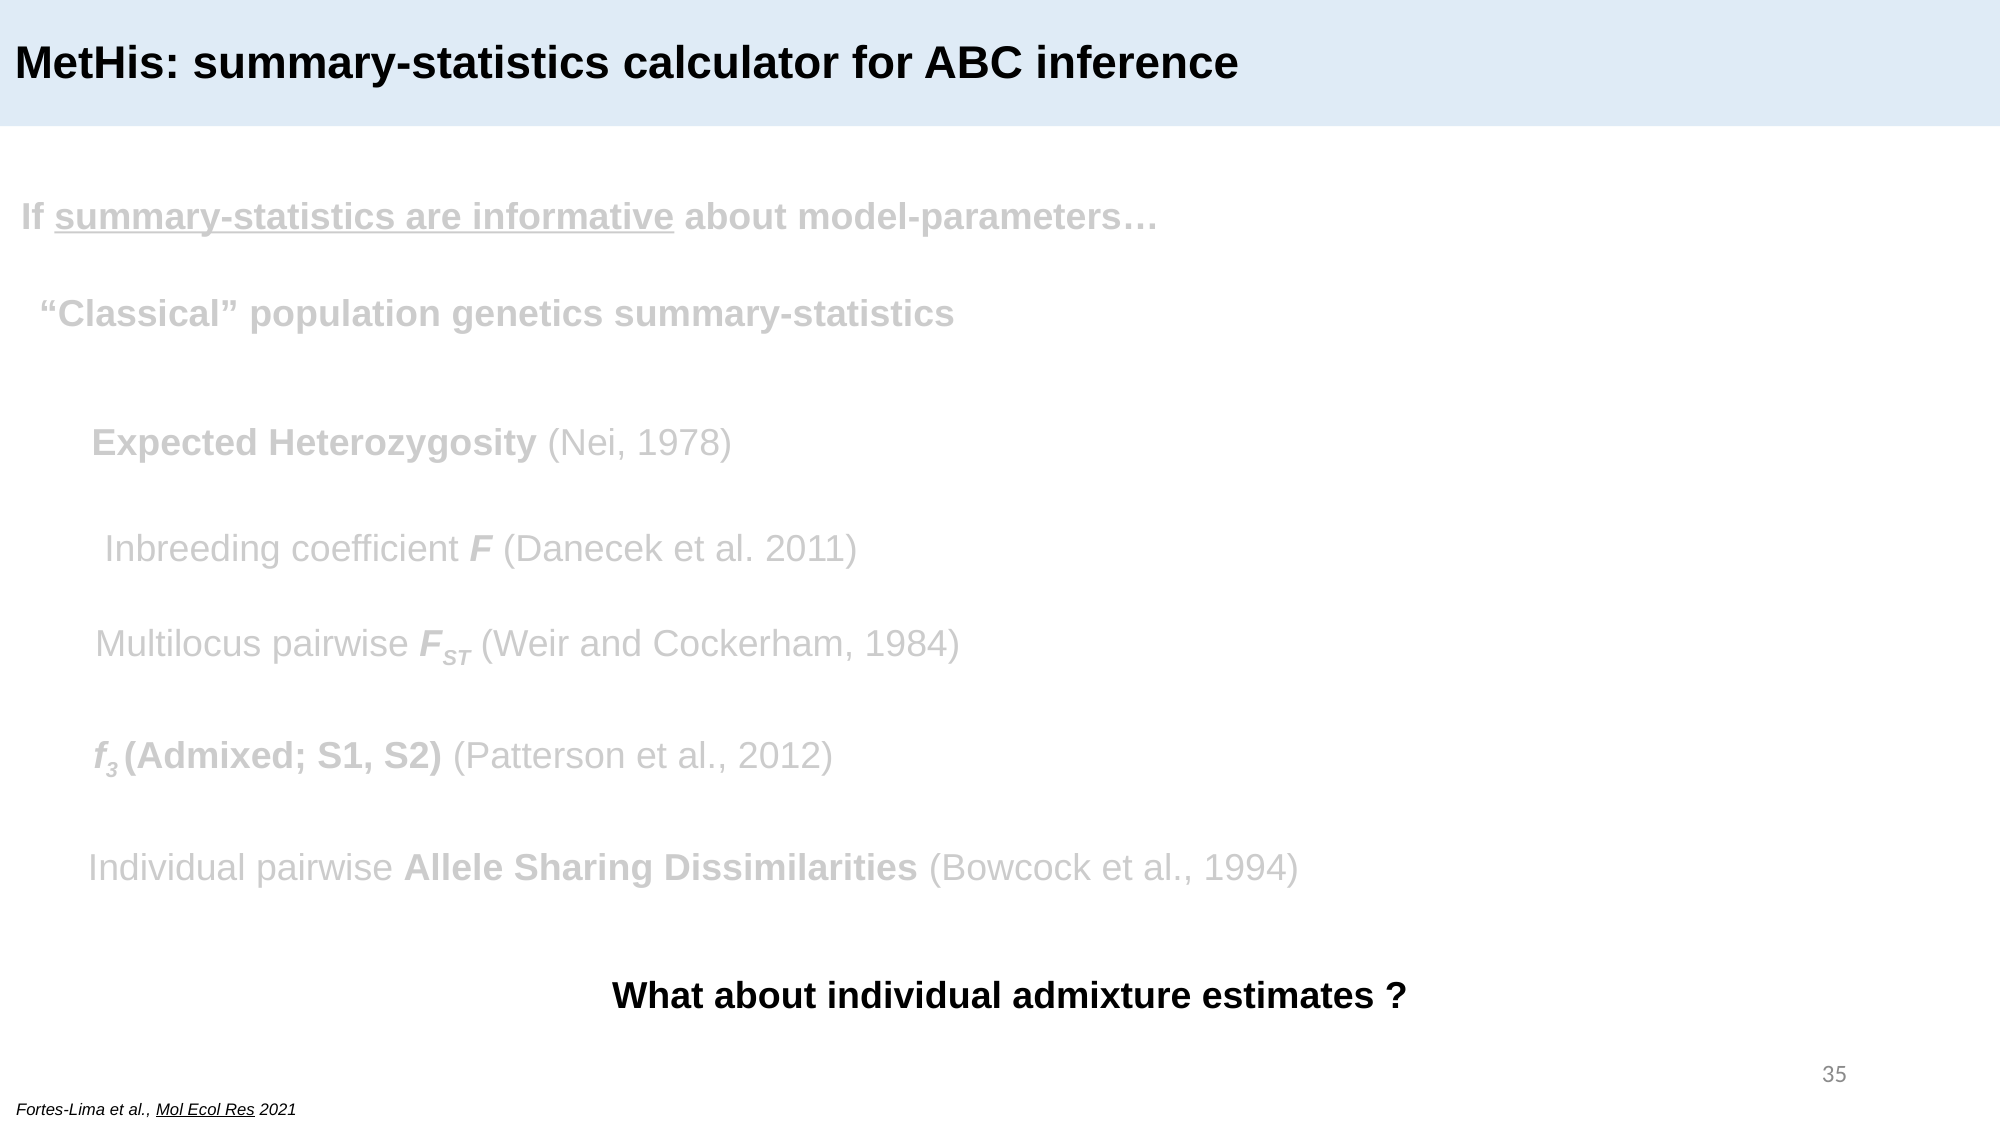

MetHis: summary-statistics calculator for ABC inference
If summary-statistics are informative about model-parameters…
“Classical” population genetics summary-statistics
Expected Heterozygosity (Nei, 1978)
Inbreeding coefficient F (Danecek et al. 2011)
Multilocus pairwise FST (Weir and Cockerham, 1984)
f3 (Admixed; S1, S2) (Patterson et al., 2012)
Individual pairwise Allele Sharing Dissimilarities (Bowcock et al., 1994)
What about individual admixture estimates ?
35
Fortes-Lima et al., Mol Ecol Res 2021